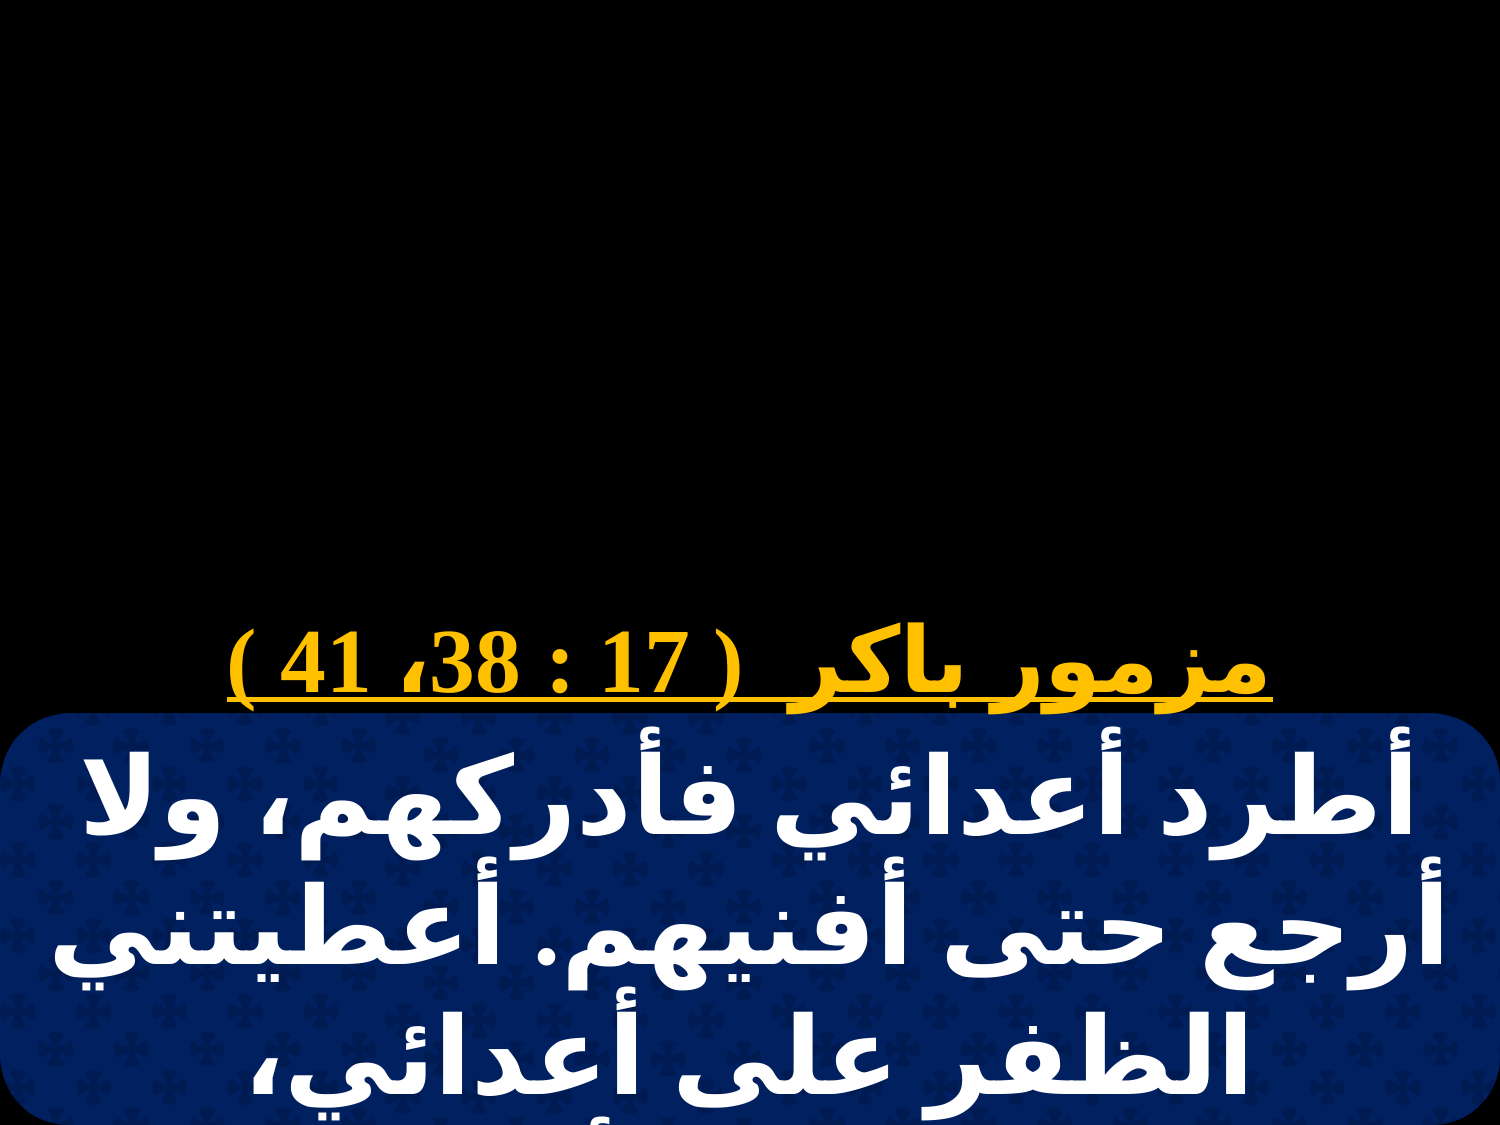

مزمور باكر  ( 17 : 38، 41 )
أطرد أعدائي فأدركهم، ولا أرجع حتى أفنيهم. أعطيتني الظفر على أعدائي، ومبغضي استأصلتهم.